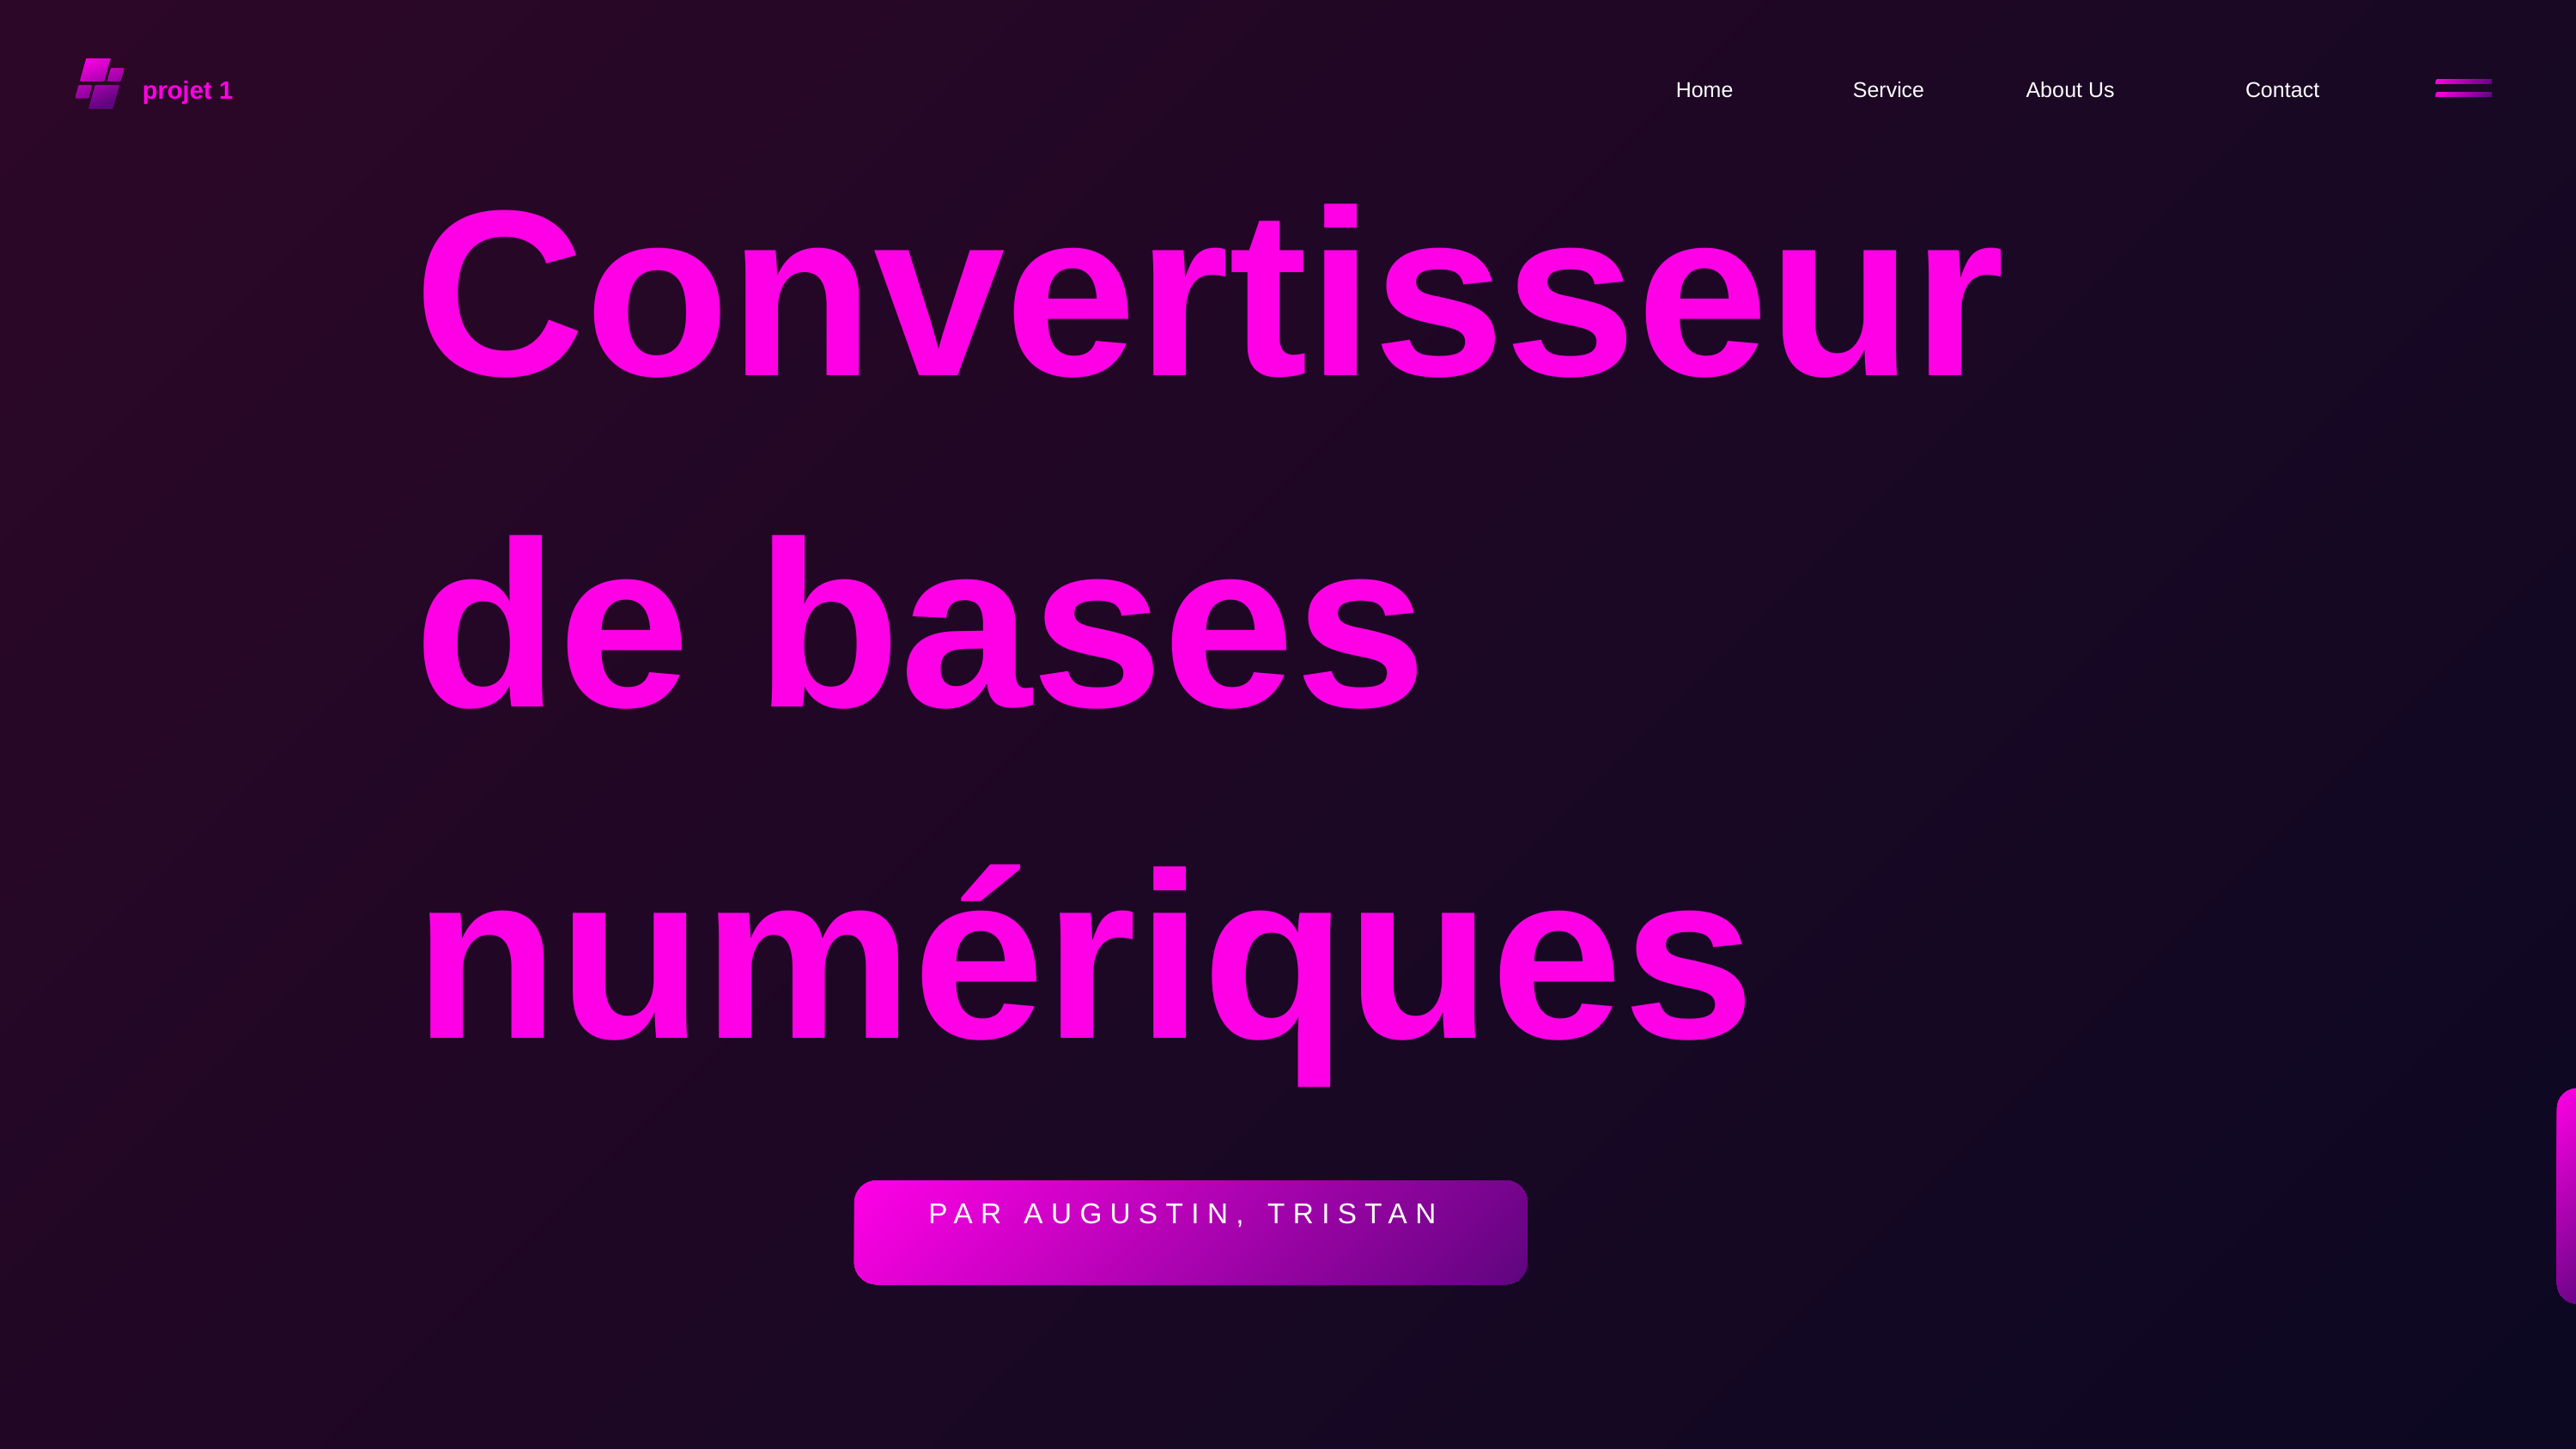

projet 1
Home
Service
About Us
Contact

Convertisseur de bases numériques

PAR AUGUSTIN, TRISTAN